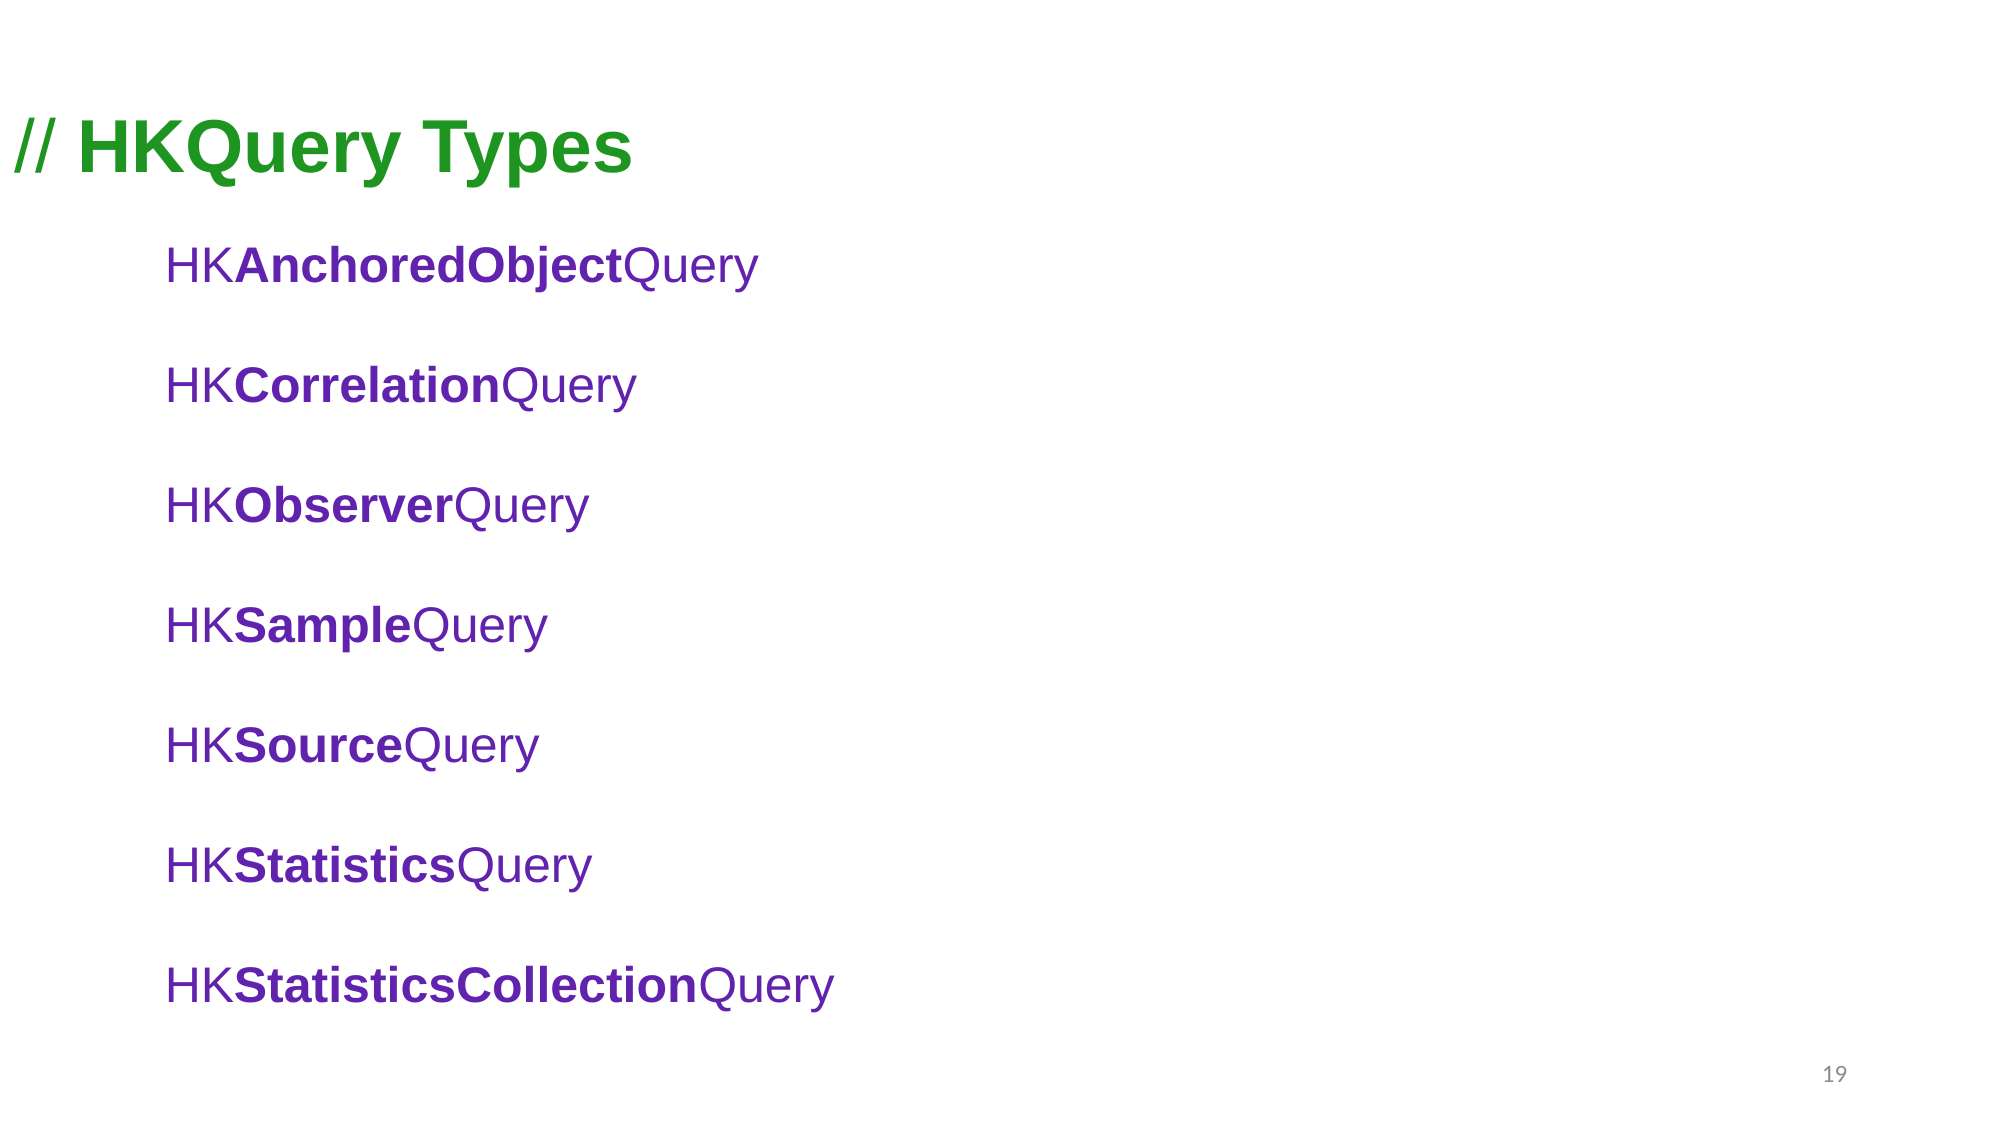

// HKQuery Types

	HKAnchoredObjectQuery

	HKCorrelationQuery

	HKObserverQuery

	HKSampleQuery

	HKSourceQuery

	HKStatisticsQuery

	HKStatisticsCollectionQuery
19